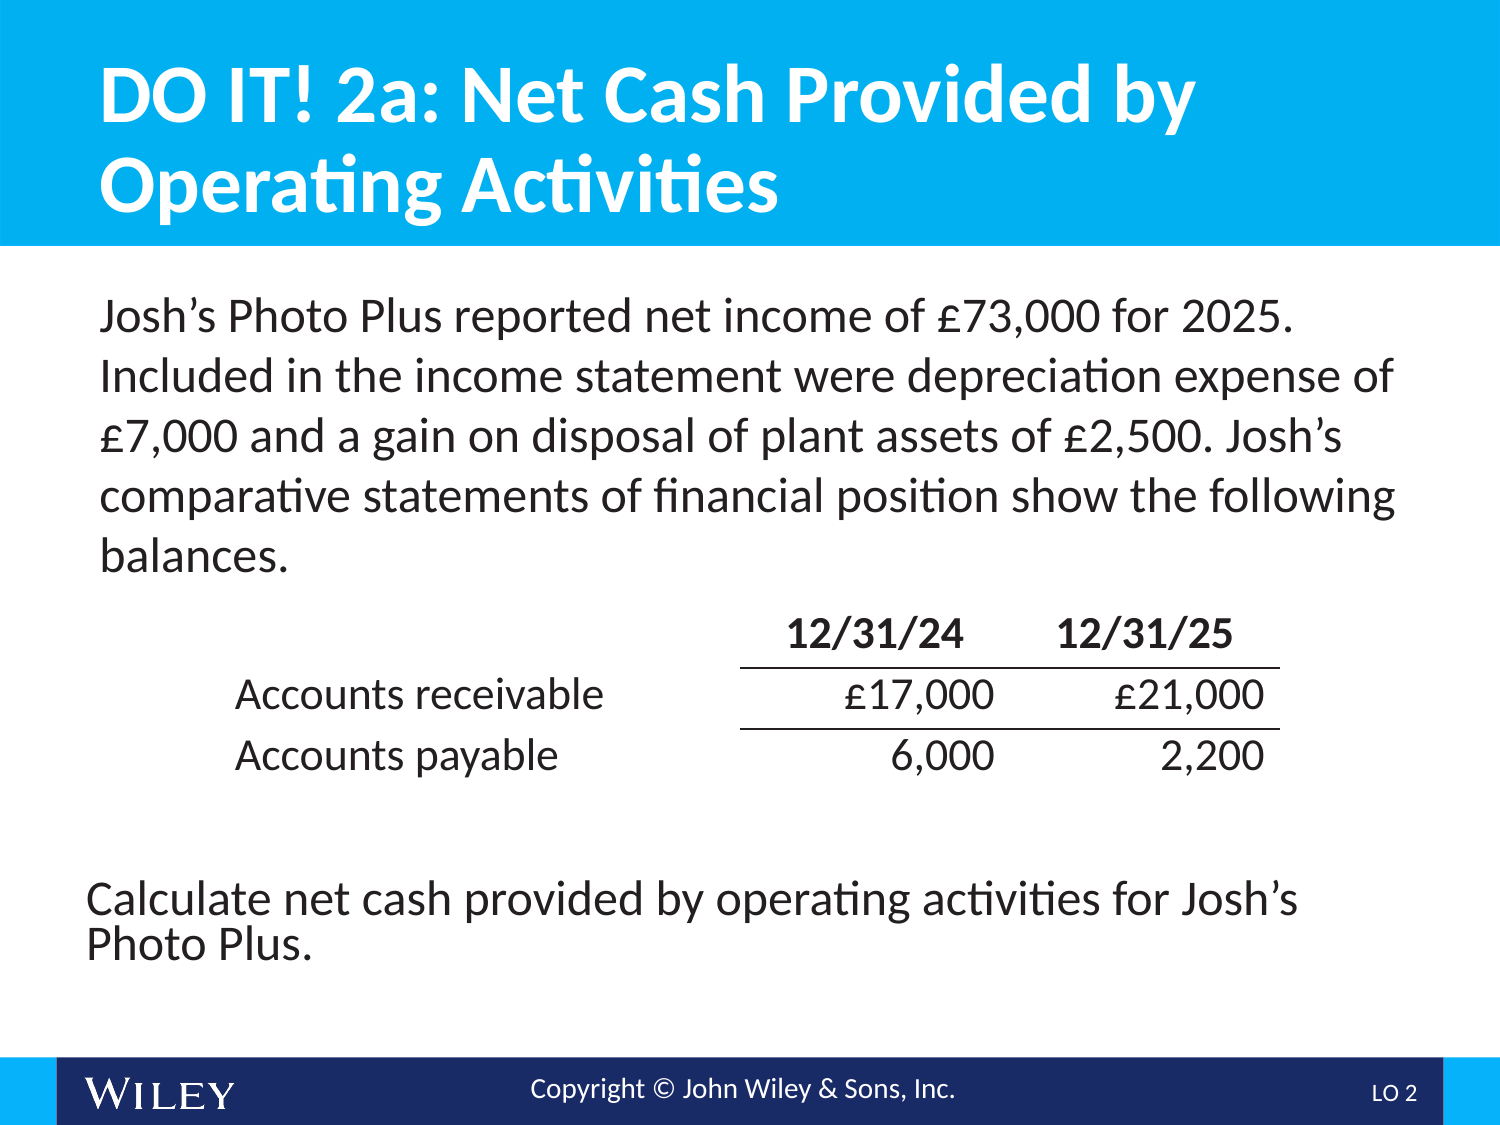

# DO IT! 2a: Net Cash Provided by Operating Activities
Josh’s Photo Plus reported net income of £73,000 for 2025. Included in the income statement were depreciation expense of £7,000 and a gain on disposal of plant assets of £2,500. Josh’s comparative statements of financial position show the following balances.
|  | 12/31/24 | 12/31/25 |
| --- | --- | --- |
| Accounts receivable | £17,000 | £21,000 |
| Accounts payable | 6,000 | 2,200 |
Calculate net cash provided by operating activities for Josh’s Photo Plus.
L O 2